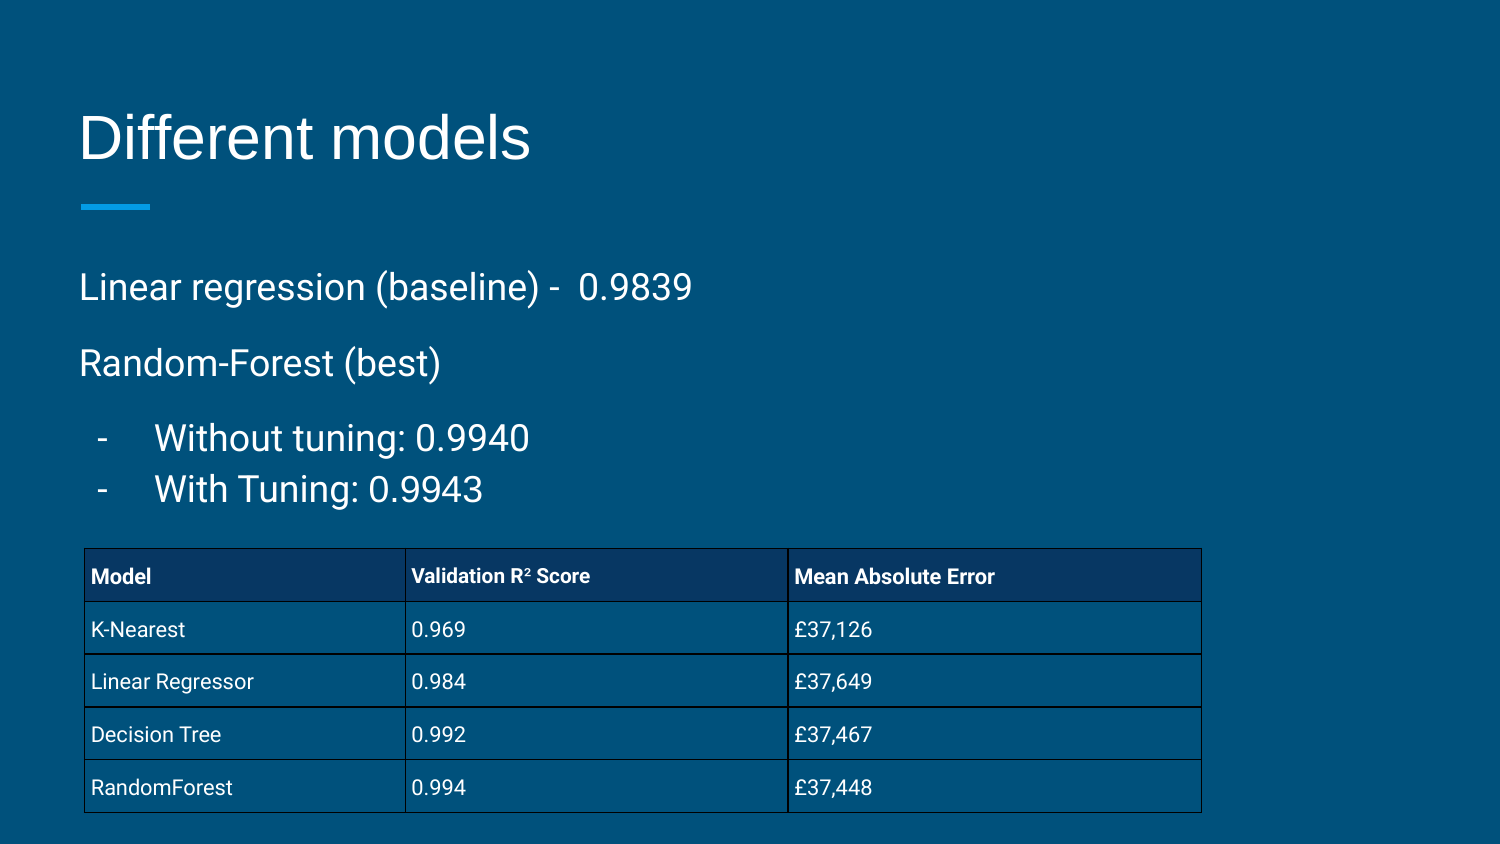

# Different models
Linear regression (baseline) -  0.9839
Random-Forest (best)
Without tuning: 0.9940
With Tuning: 0.9943
| Model | Validation R² Score | Mean Absolute Error |
| --- | --- | --- |
| K-Nearest | 0.969 | £37,126 |
| Linear Regressor | 0.984 | £37,649 |
| Decision Tree | 0.992 | £37,467 |
| RandomForest | 0.994 | £37,448 |